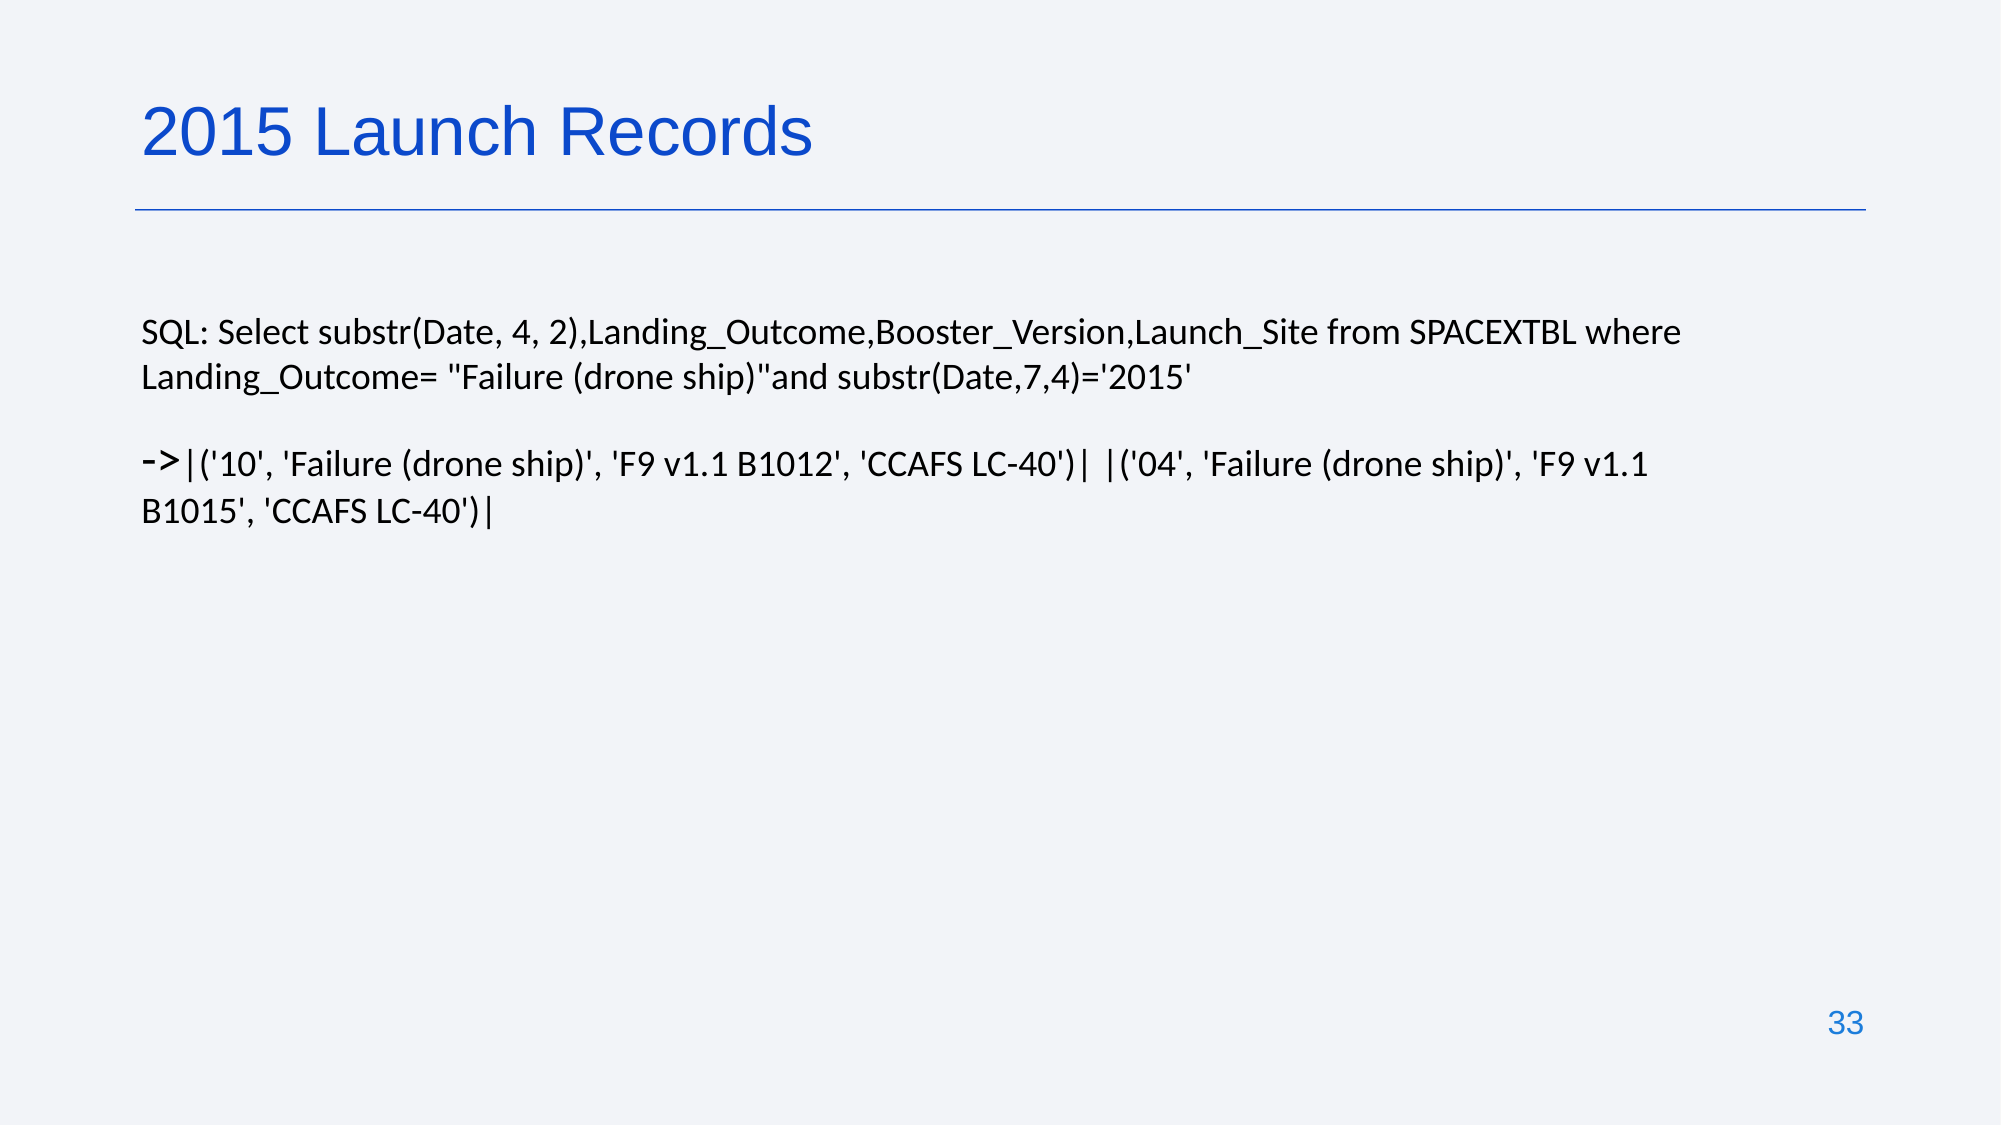

2015 Launch Records
SQL: Select substr(Date, 4, 2),Landing_Outcome,Booster_Version,Launch_Site from SPACEXTBL where Landing_Outcome= "Failure (drone ship)"and substr(Date,7,4)='2015'
->|('10', 'Failure (drone ship)', 'F9 v1.1 B1012', 'CCAFS LC-40')| |('04', 'Failure (drone ship)', 'F9 v1.1 B1015', 'CCAFS LC-40')|
33